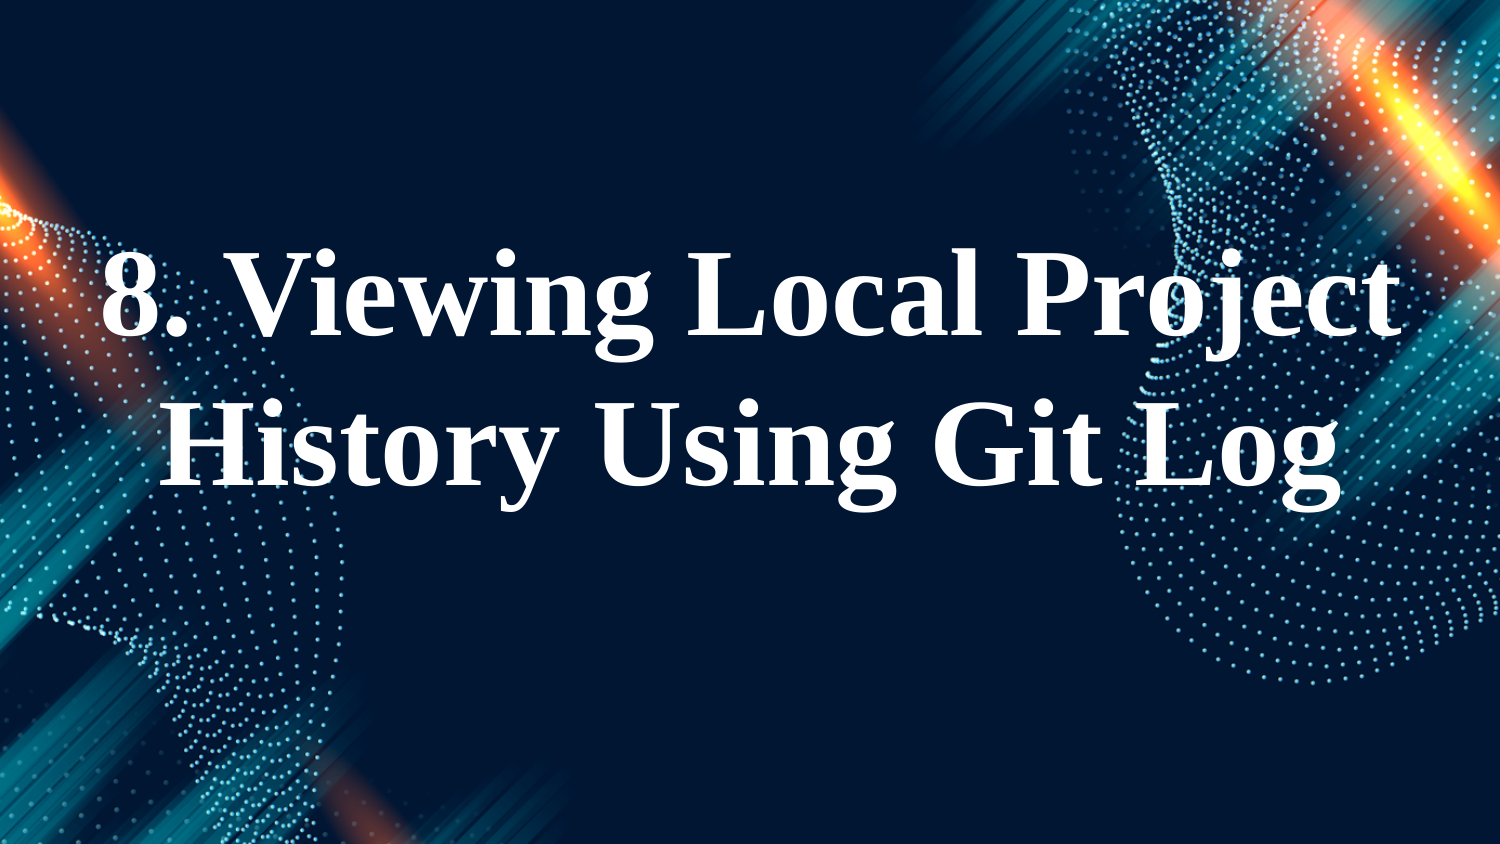

8. Viewing Local Project History Using Git Log